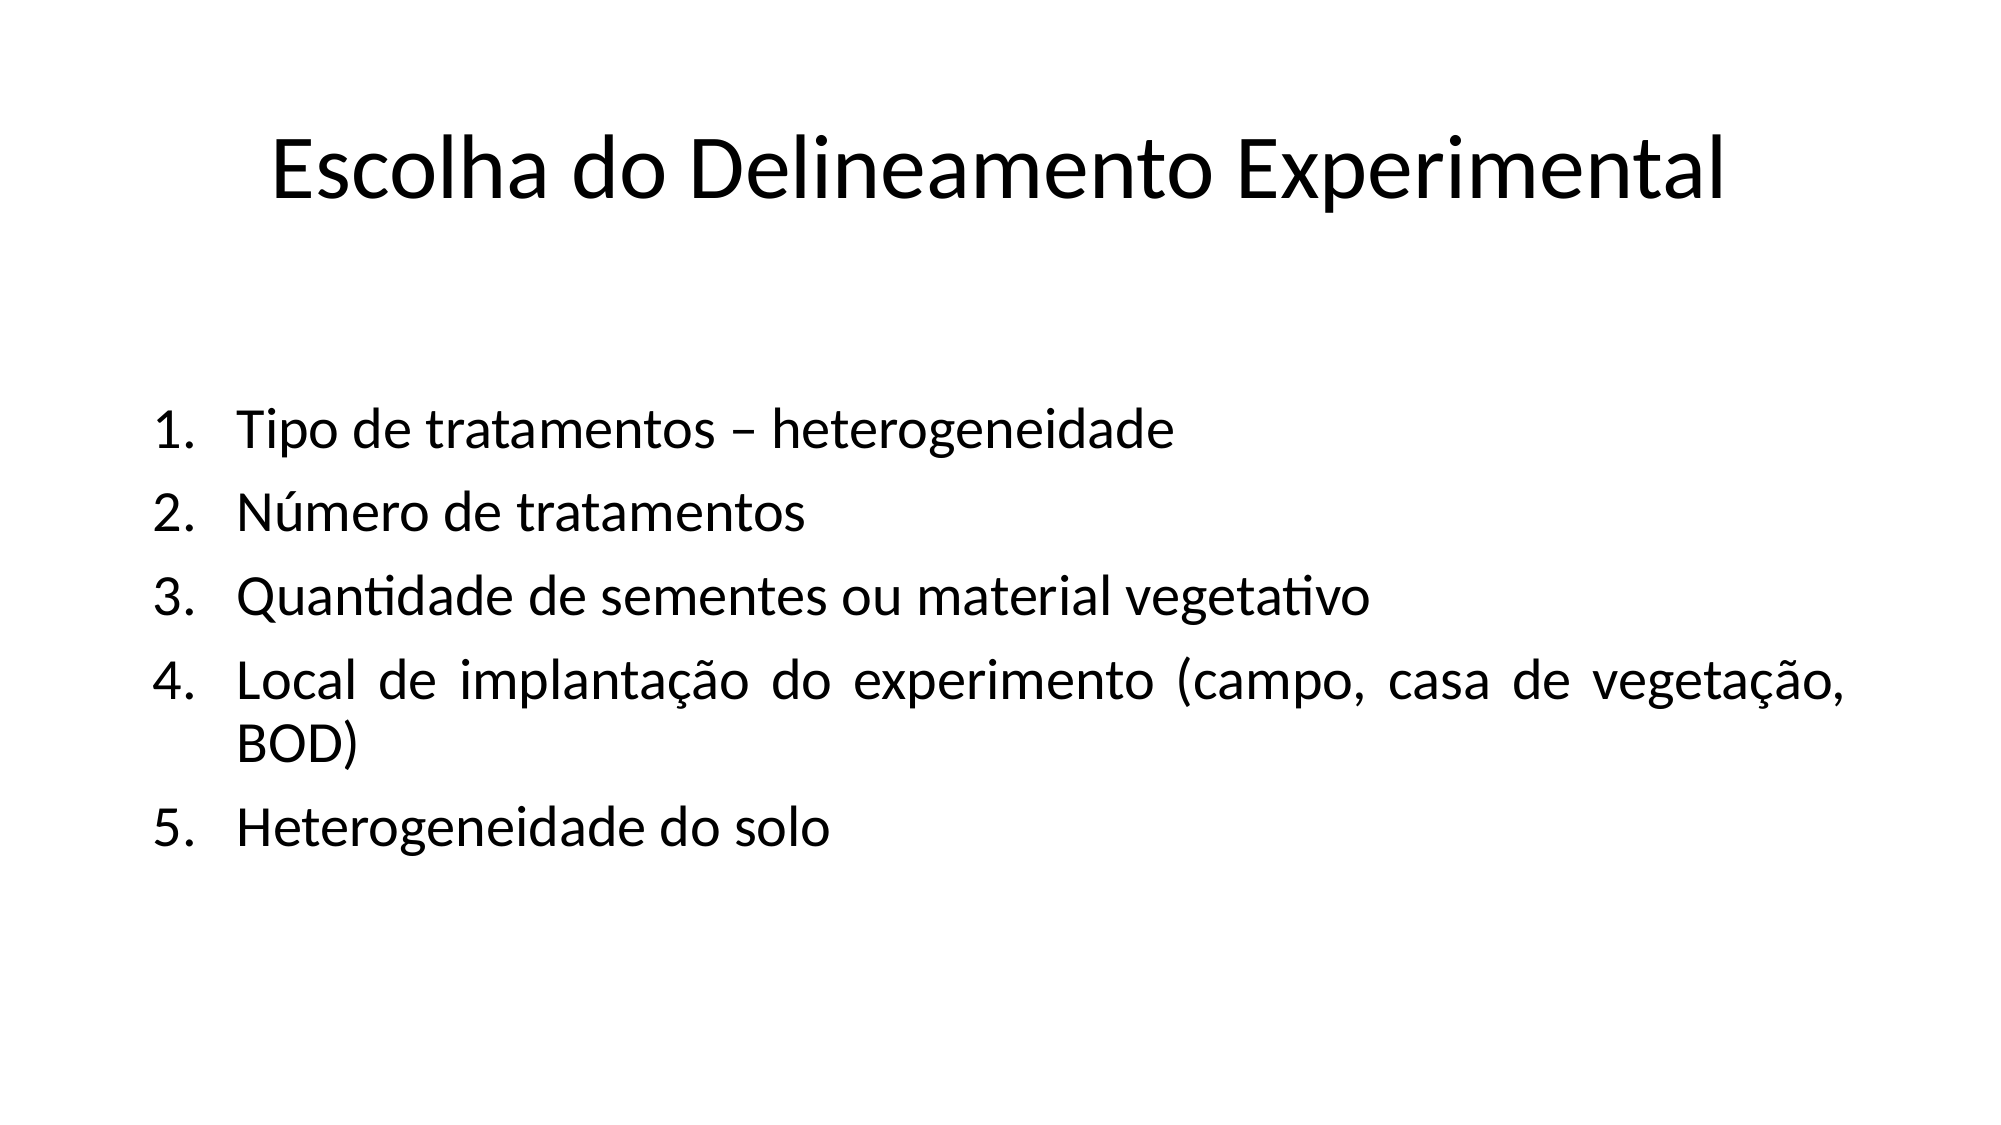

# Escolha do Delineamento Experimental

Tipo de tratamentos – heterogeneidade
Número de tratamentos
Quantidade de sementes ou material vegetativo
Local de implantação do experimento (campo, casa de vegetação, BOD)
Heterogeneidade do solo